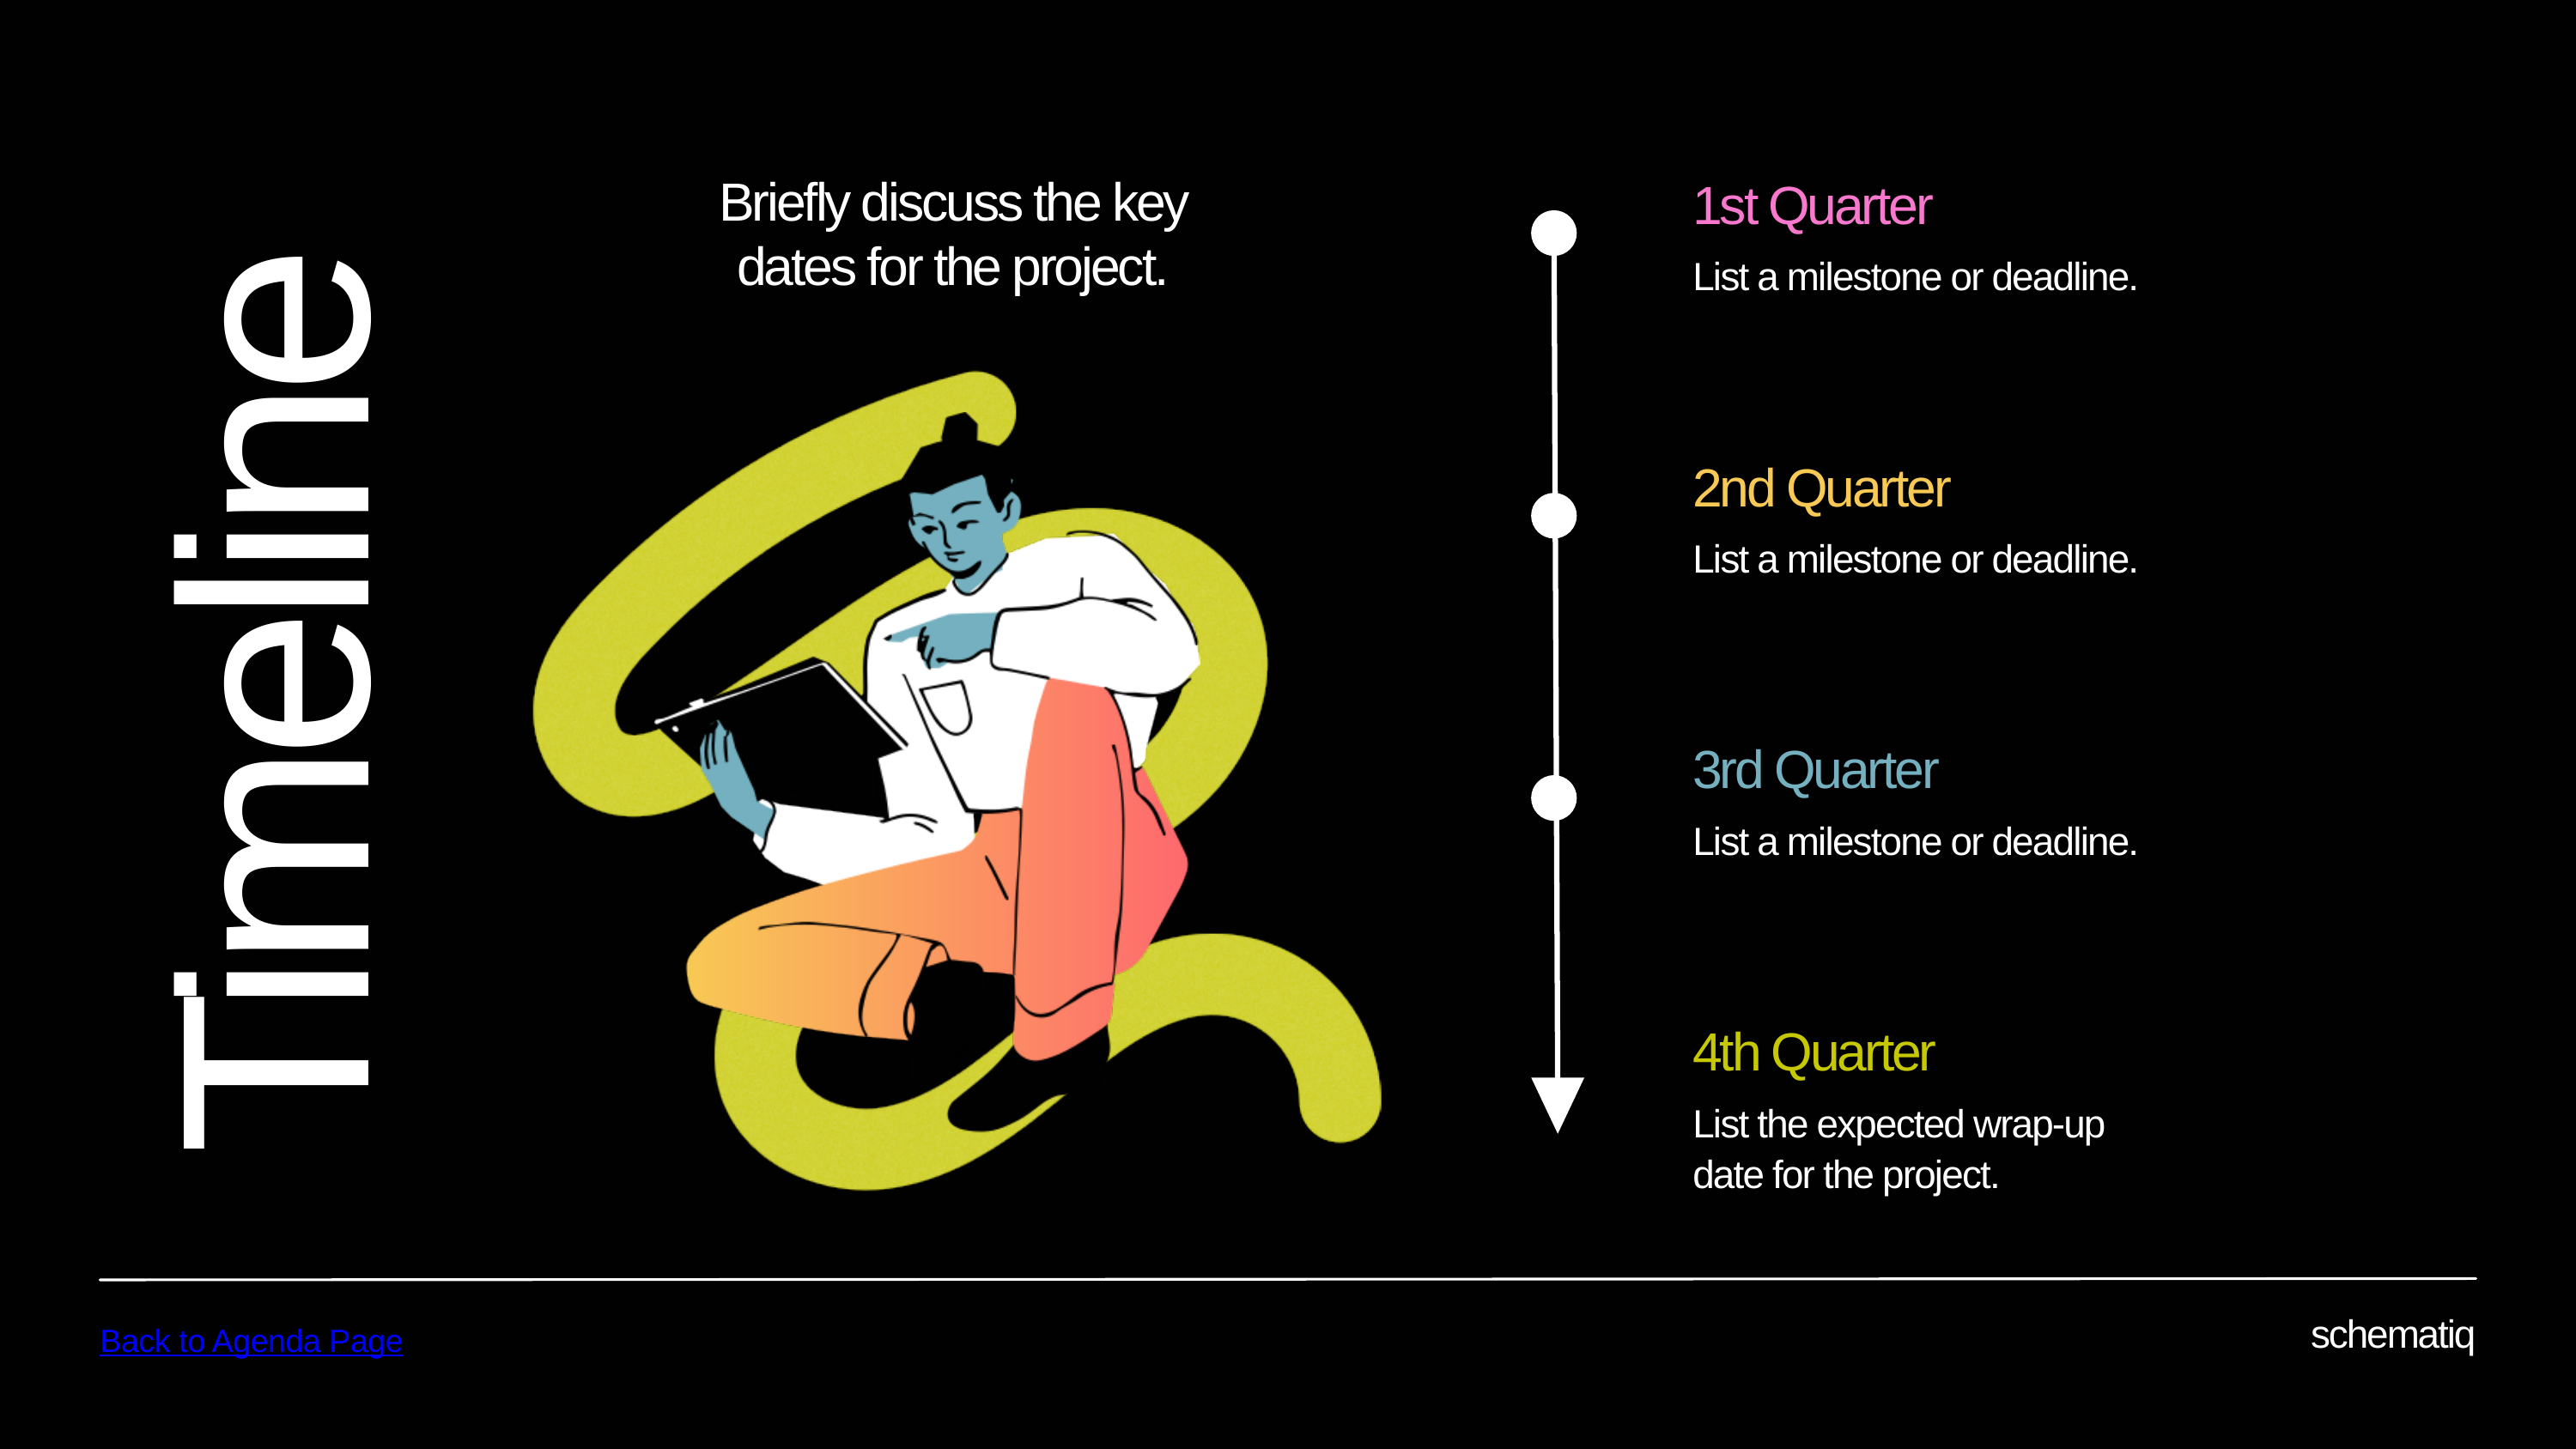

Briefly discuss the key dates for the project.
1st Quarter
List a milestone or deadline.

2nd Quarter
List a milestone or deadline.

Timeline
3rd Quarter
List a milestone or deadline.

4th Quarter
List the expected wrap-up
date for the project.

schematiq
Back to Agenda Page